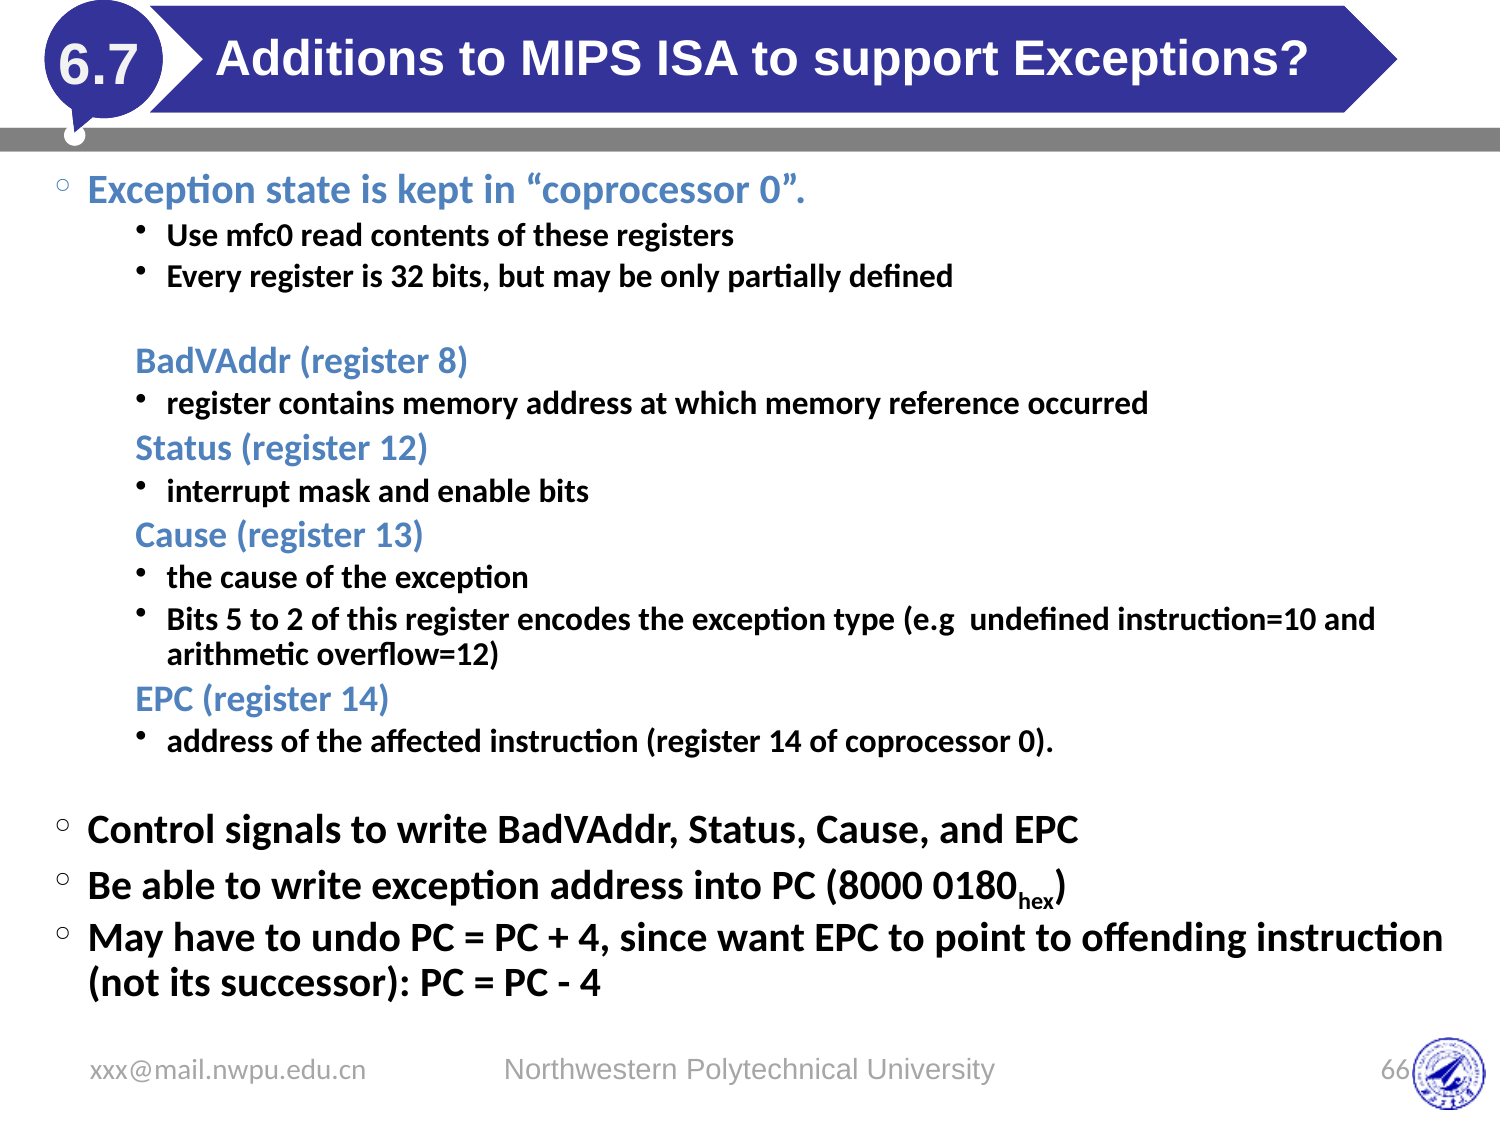

# Additions to MIPS ISA to support Exceptions?
6.7
Exception state is kept in “coprocessor 0”.
Use mfc0 read contents of these registers
Every register is 32 bits, but may be only partially defined

BadVAddr (register 8)
register contains memory address at which memory reference occurred
Status (register 12)
interrupt mask and enable bits
Cause (register 13)
the cause of the exception
Bits 5 to 2 of this register encodes the exception type (e.g  undefined instruction=10 and arithmetic overflow=12)
EPC (register 14)
address of the affected instruction (register 14 of coprocessor 0).

Control signals to write BadVAddr, Status, Cause, and EPC
Be able to write exception address into PC (8000 0180hex)
May have to undo PC = PC + 4, since want EPC to point to offending instruction (not its successor): PC = PC - 4
xxx@mail.nwpu.edu.cn
Northwestern Polytechnical University
66